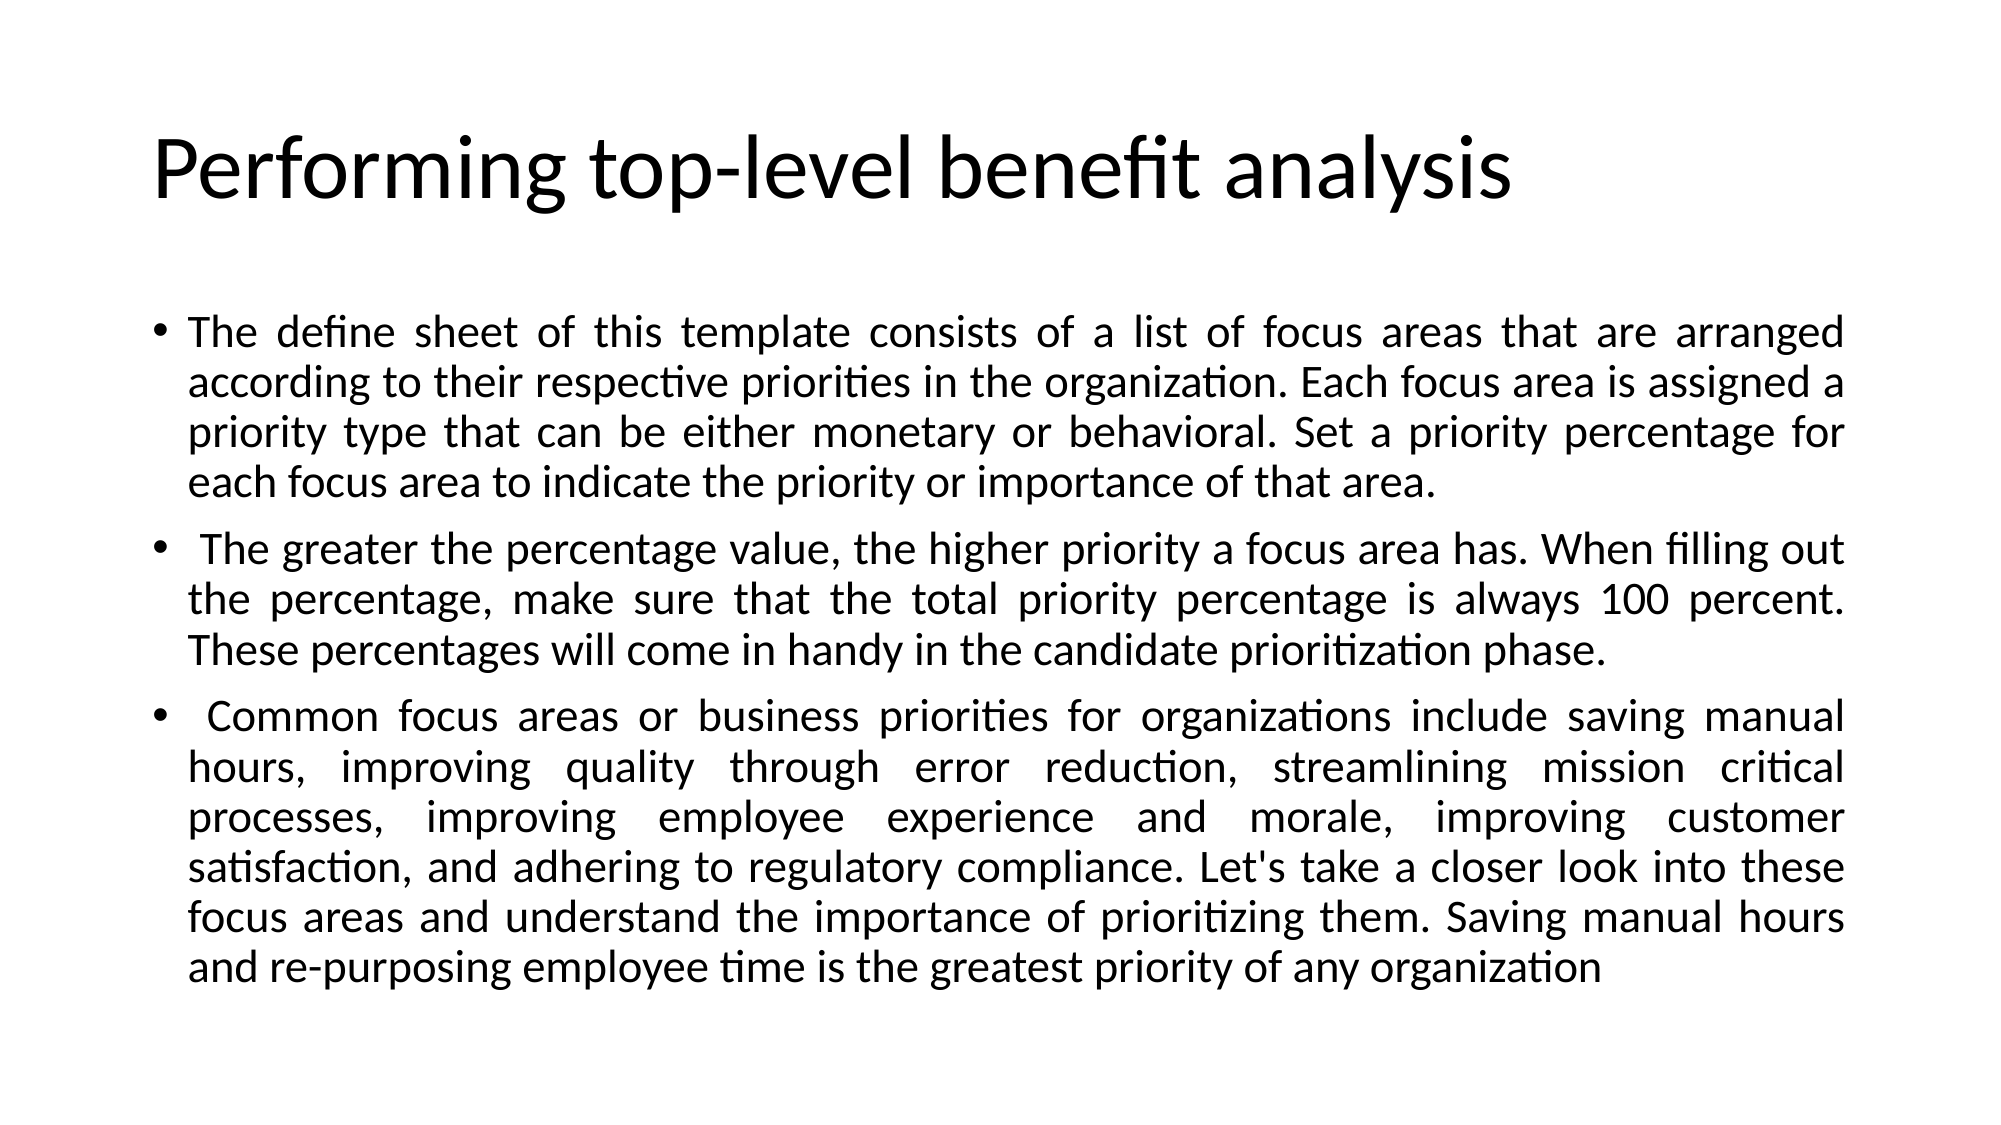

# Performing top-level benefit analysis
The define sheet of this template consists of a list of focus areas that are arranged according to their respective priorities in the organization. Each focus area is assigned a priority type that can be either monetary or behavioral. Set a priority percentage for each focus area to indicate the priority or importance of that area.
 The greater the percentage value, the higher priority a focus area has. When filling out the percentage, make sure that the total priority percentage is always 100 percent. These percentages will come in handy in the candidate prioritization phase.
 Common focus areas or business priorities for organizations include saving manual hours, improving quality through error reduction, streamlining mission critical processes, improving employee experience and morale, improving customer satisfaction, and adhering to regulatory compliance. Let's take a closer look into these focus areas and understand the importance of prioritizing them. Saving manual hours and re-purposing employee time is the greatest priority of any organization